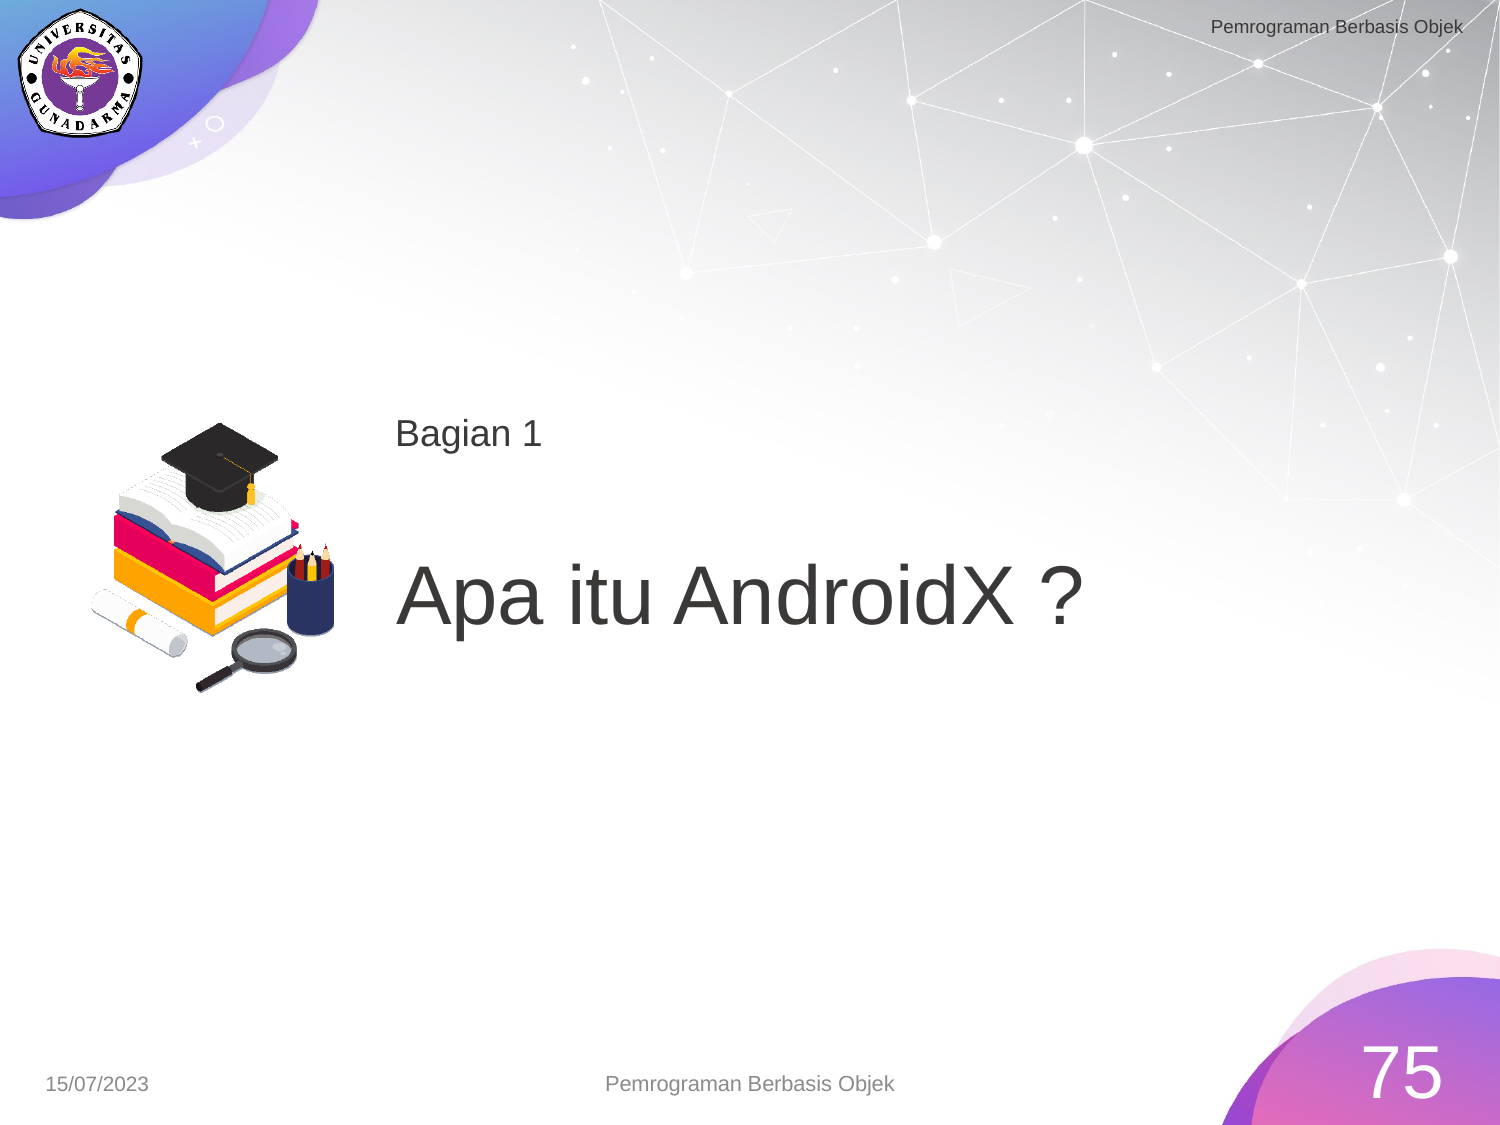

Bagian 1
# Apa itu AndroidX ?
75
15/07/2023
Pemrograman Berbasis Objek